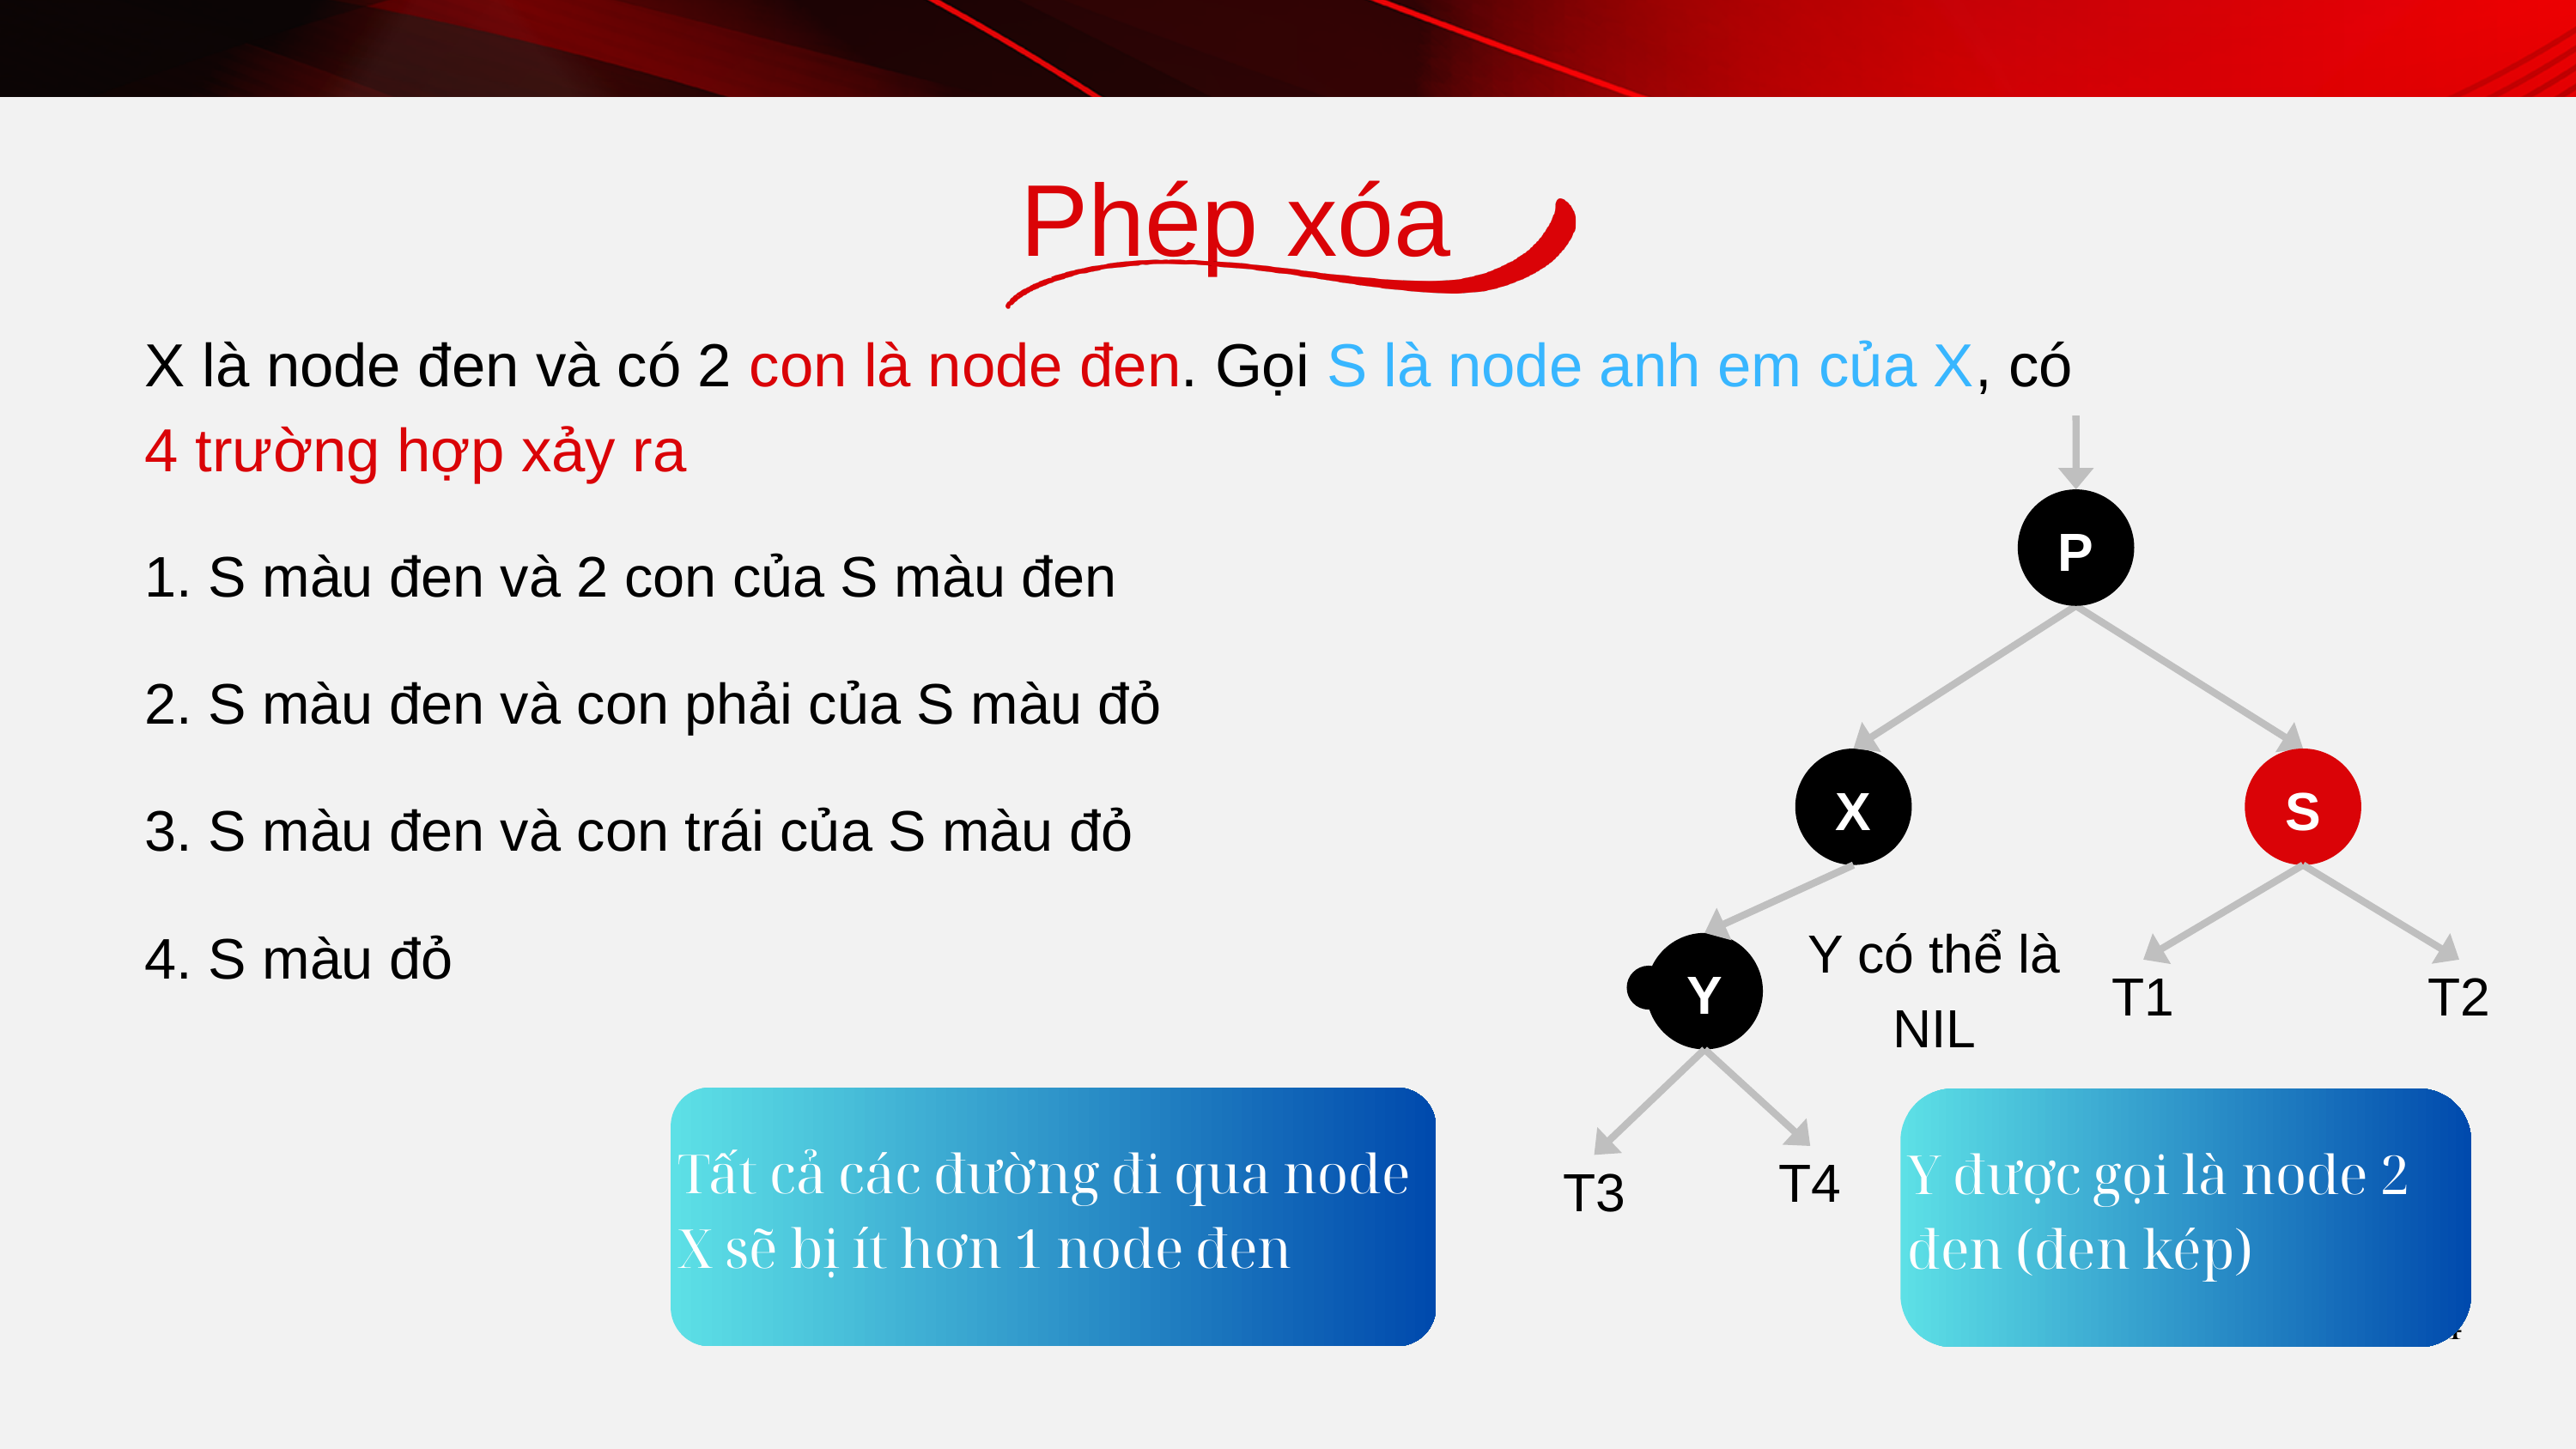

Phép xóa

X là node đen và có 2 con là node đen. Gọi S là node anh em của X, có 4 trường hợp xảy ra

P

X

S

Y
T1
T2

T4
T3
1. S màu đen và 2 con của S màu đen
2. S màu đen và con phải của S màu đỏ
3. S màu đen và con trái của S màu đỏ
Y có thể là NIL
4. S màu đỏ

Tất cả các đường đi qua node X sẽ bị ít hơn 1 node đen

Y được gọi là node 2 đen (đen kép)
54